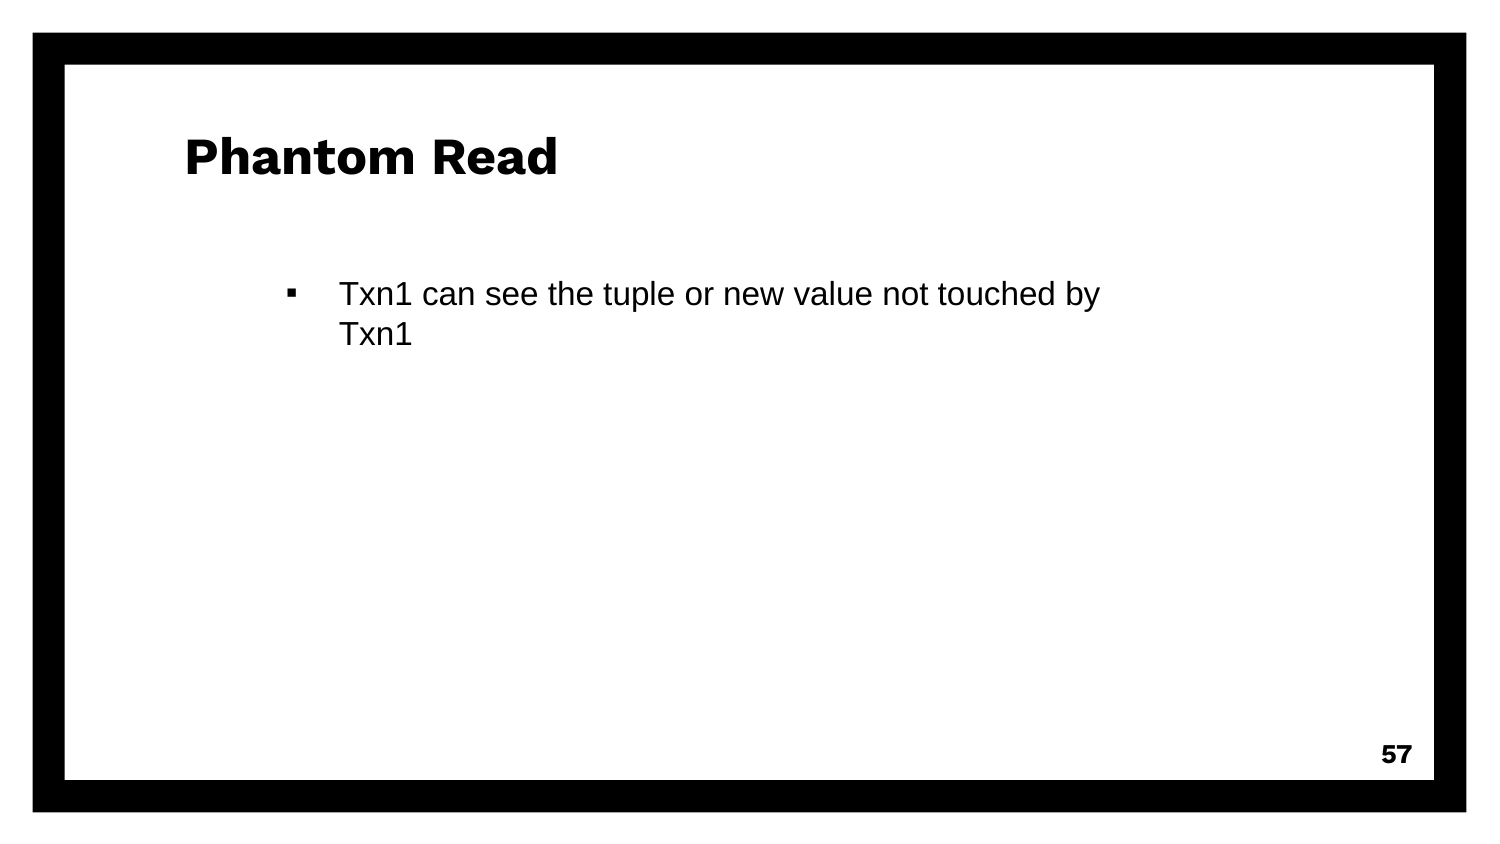

Phantom Read
Txn1 can see the tuple or new value not touched by Txn1
57